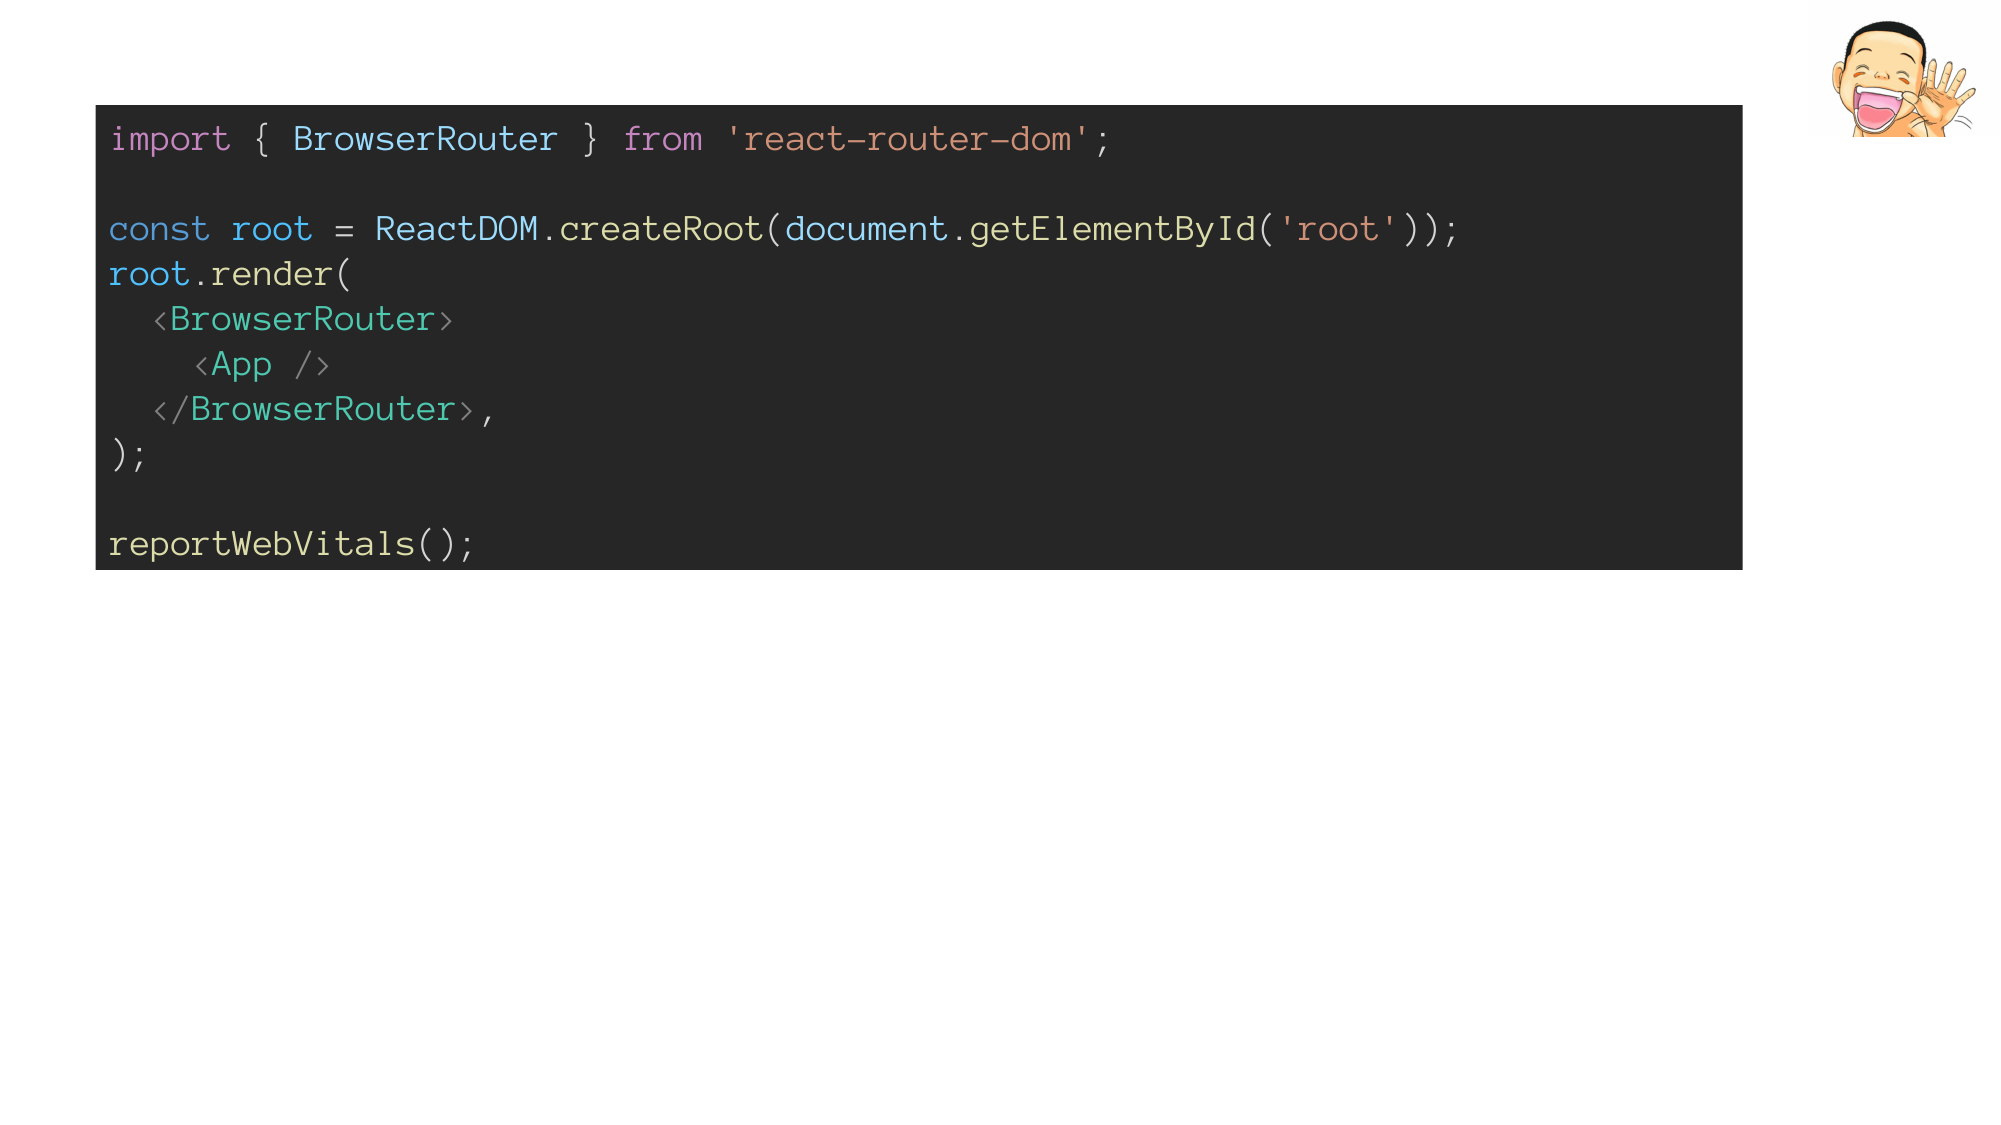

import { BrowserRouter } from 'react-router-dom';
const root = ReactDOM.createRoot(document.getElementById('root'));
root.render(
  <BrowserRouter>
    <App />
  </BrowserRouter>,
);
reportWebVitals();
Src/index.js